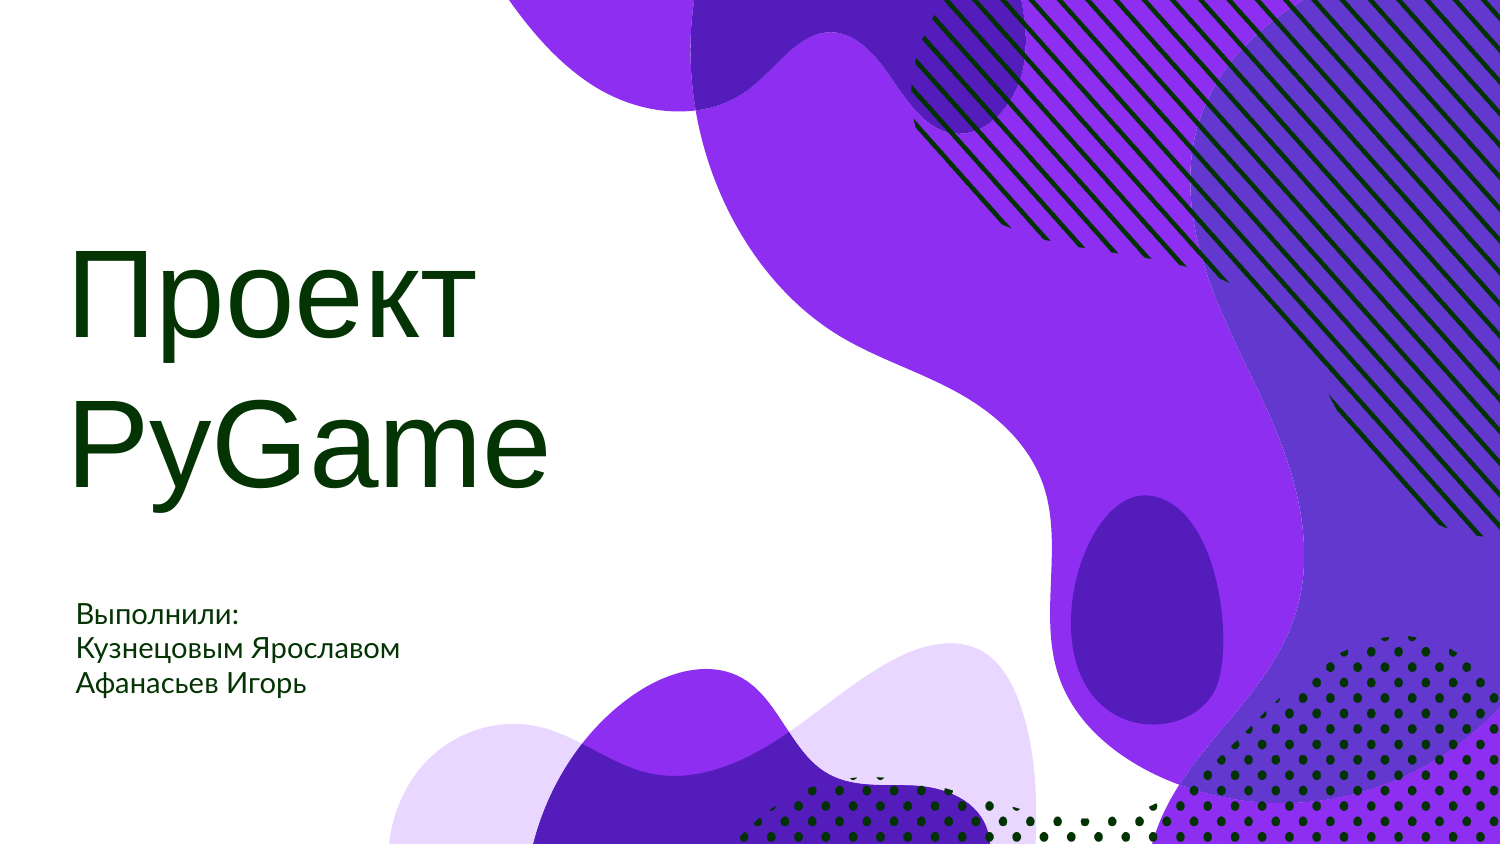

# Проект PyGame
Выполнили:
Кузнецовым Ярославом
Афанасьев Игорь